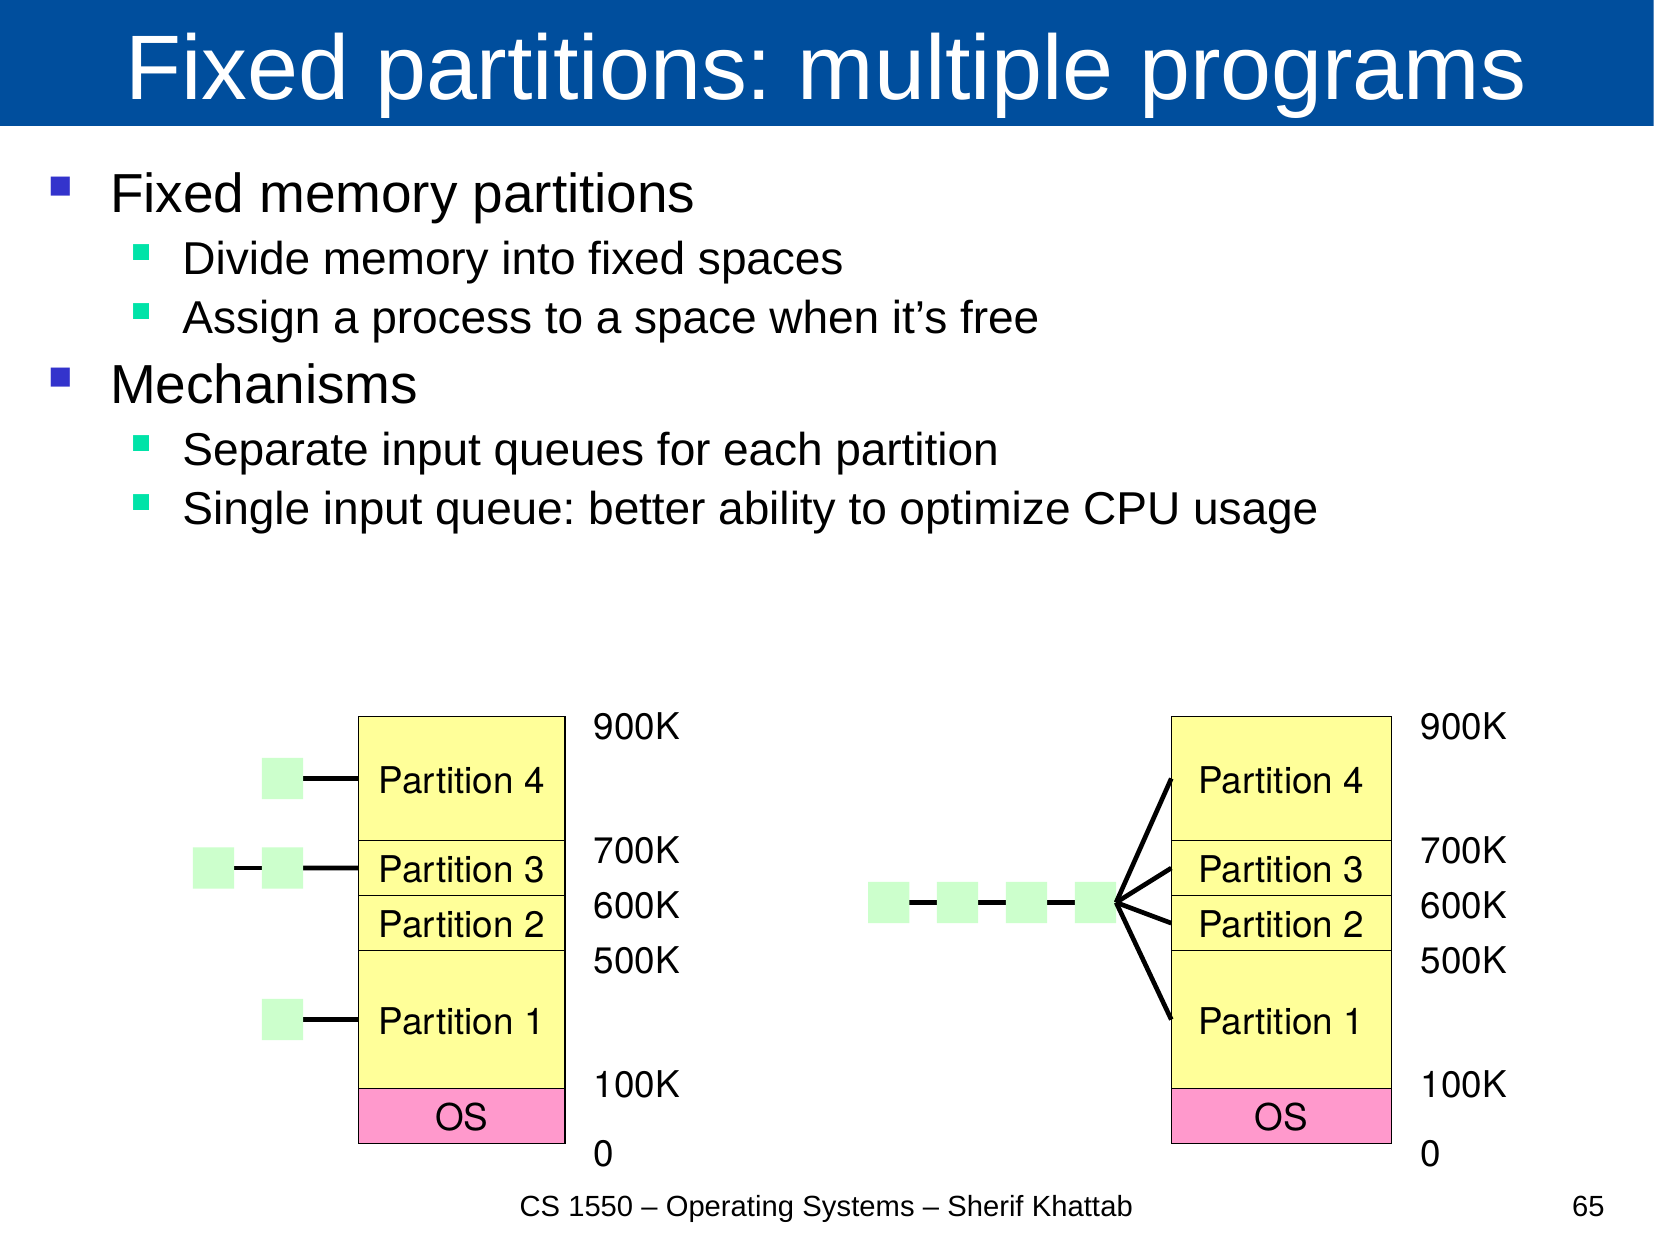

# Fixed partitions: multiple programs
Fixed memory partitions
Divide memory into fixed spaces
Assign a process to a space when it’s free
Mechanisms
Separate input queues for each partition
Single input queue: better ability to optimize CPU usage
900K
900K
Partition 4
Partition 4

700K
700K
Partition 3
Partition 3

600K
600K
Partition 2
Partition 2
500K
500K
Partition 1
Partition 1

100K
100K
OS
OS
0
0
CS 1550 – Operating Systems – Sherif Khattab
65